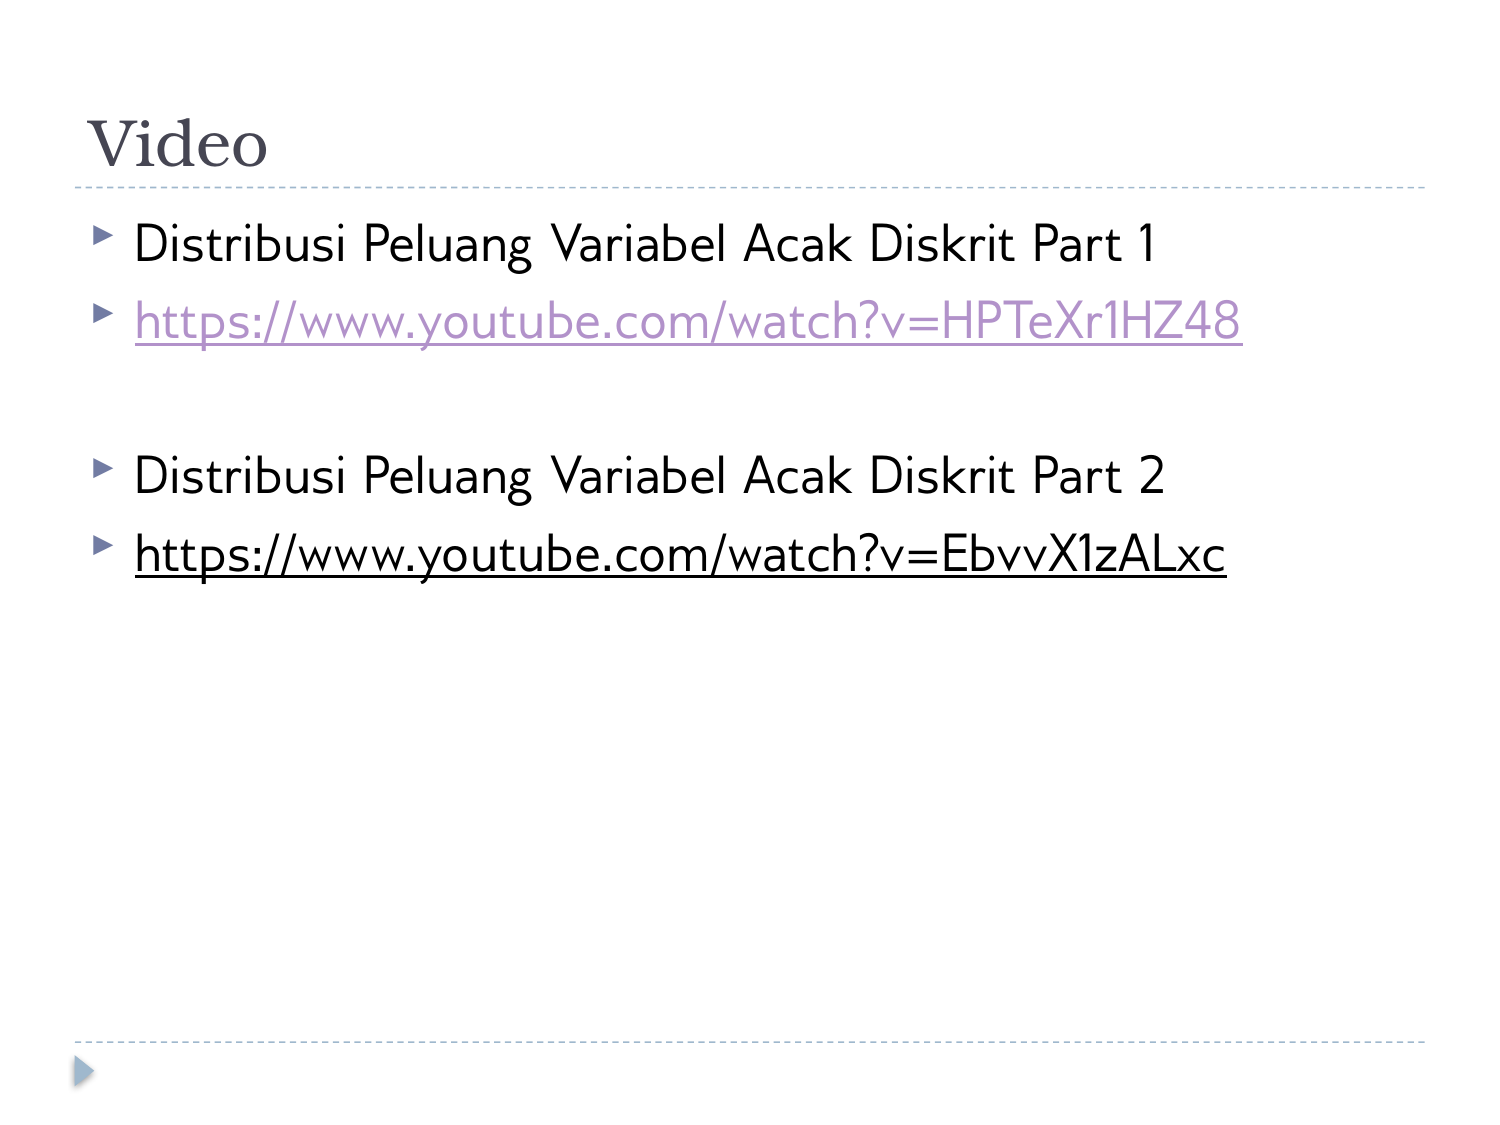

# Video
Distribusi Peluang Variabel Acak Diskrit Part 1
https://www.youtube.com/watch?v=HPTeXr1HZ48

Distribusi Peluang Variabel Acak Diskrit Part 2
https://www.youtube.com/watch?v=EbvvX1zALxc